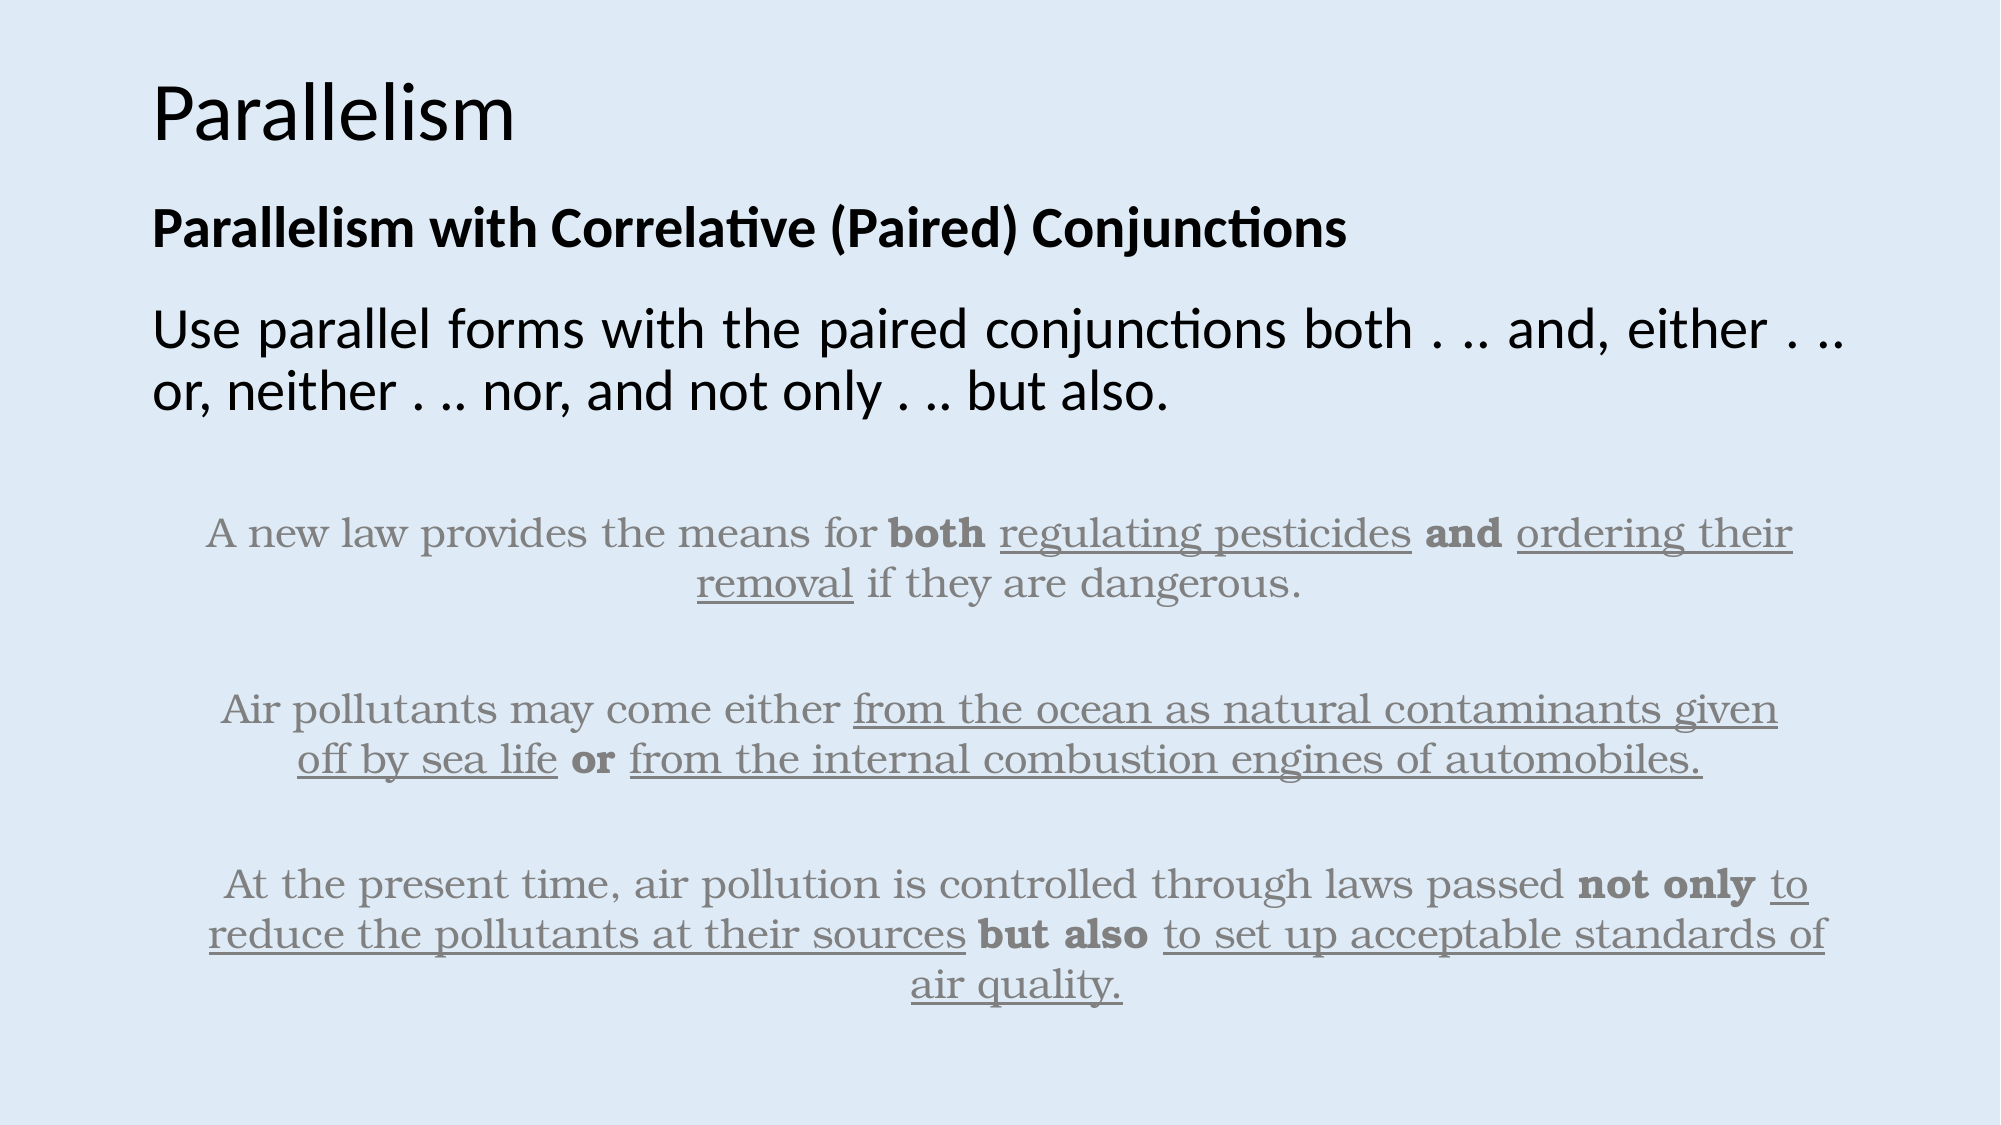

# Parallelism
Parallelism with Correlative (Paired) Conjunctions
Use parallel forms with the paired conjunctions both . .. and, either . .. or, neither . .. nor, and not only . .. but also.

A new law provides the means for both regulating pesticides and ordering their removal if they are dangerous.
Air pollutants may come either from the ocean as natural contaminants given off by sea life or from the internal combustion engines of automobiles.
At the present time, air pollution is controlled through laws passed not only to reduce the pollutants at their sources but also to set up acceptable standards of air quality.